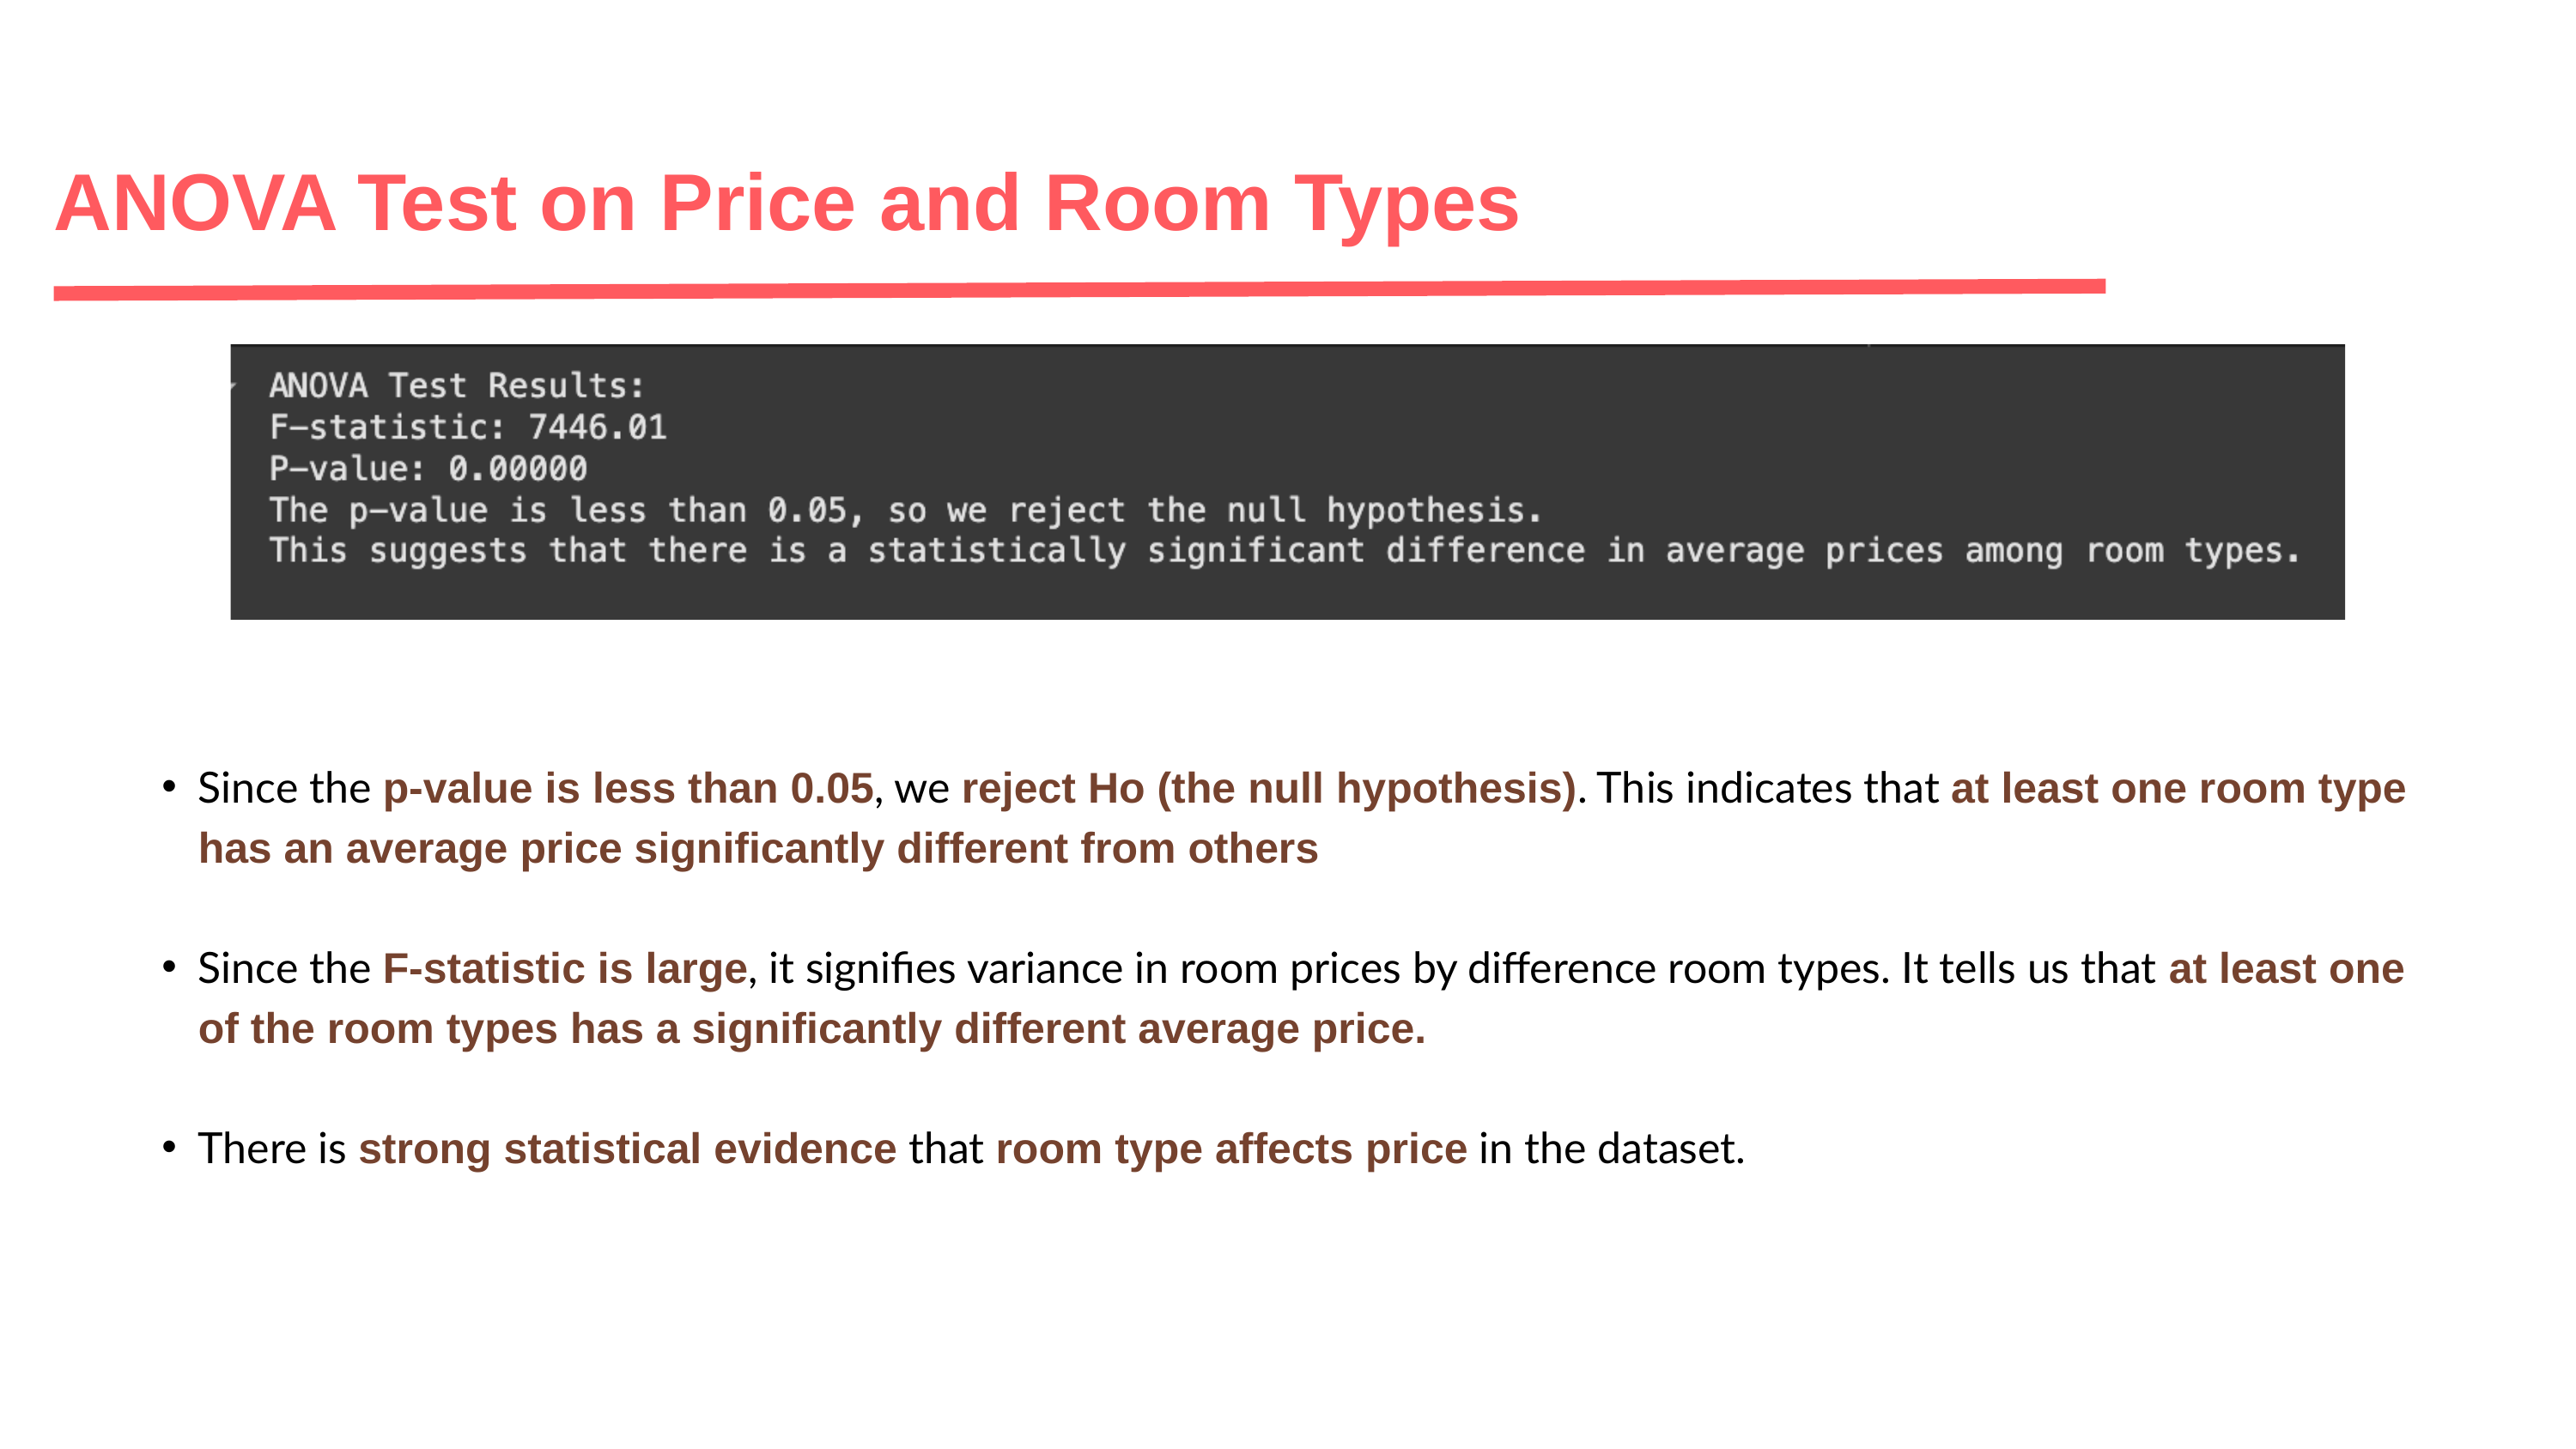

ANOVA Test on Price and Room Types

Since the p-value is less than 0.05, we reject Ho (the null hypothesis). This indicates that at least one room type has an average price significantly different from others

Since the F-statistic is large, it signifies variance in room prices by difference room types. It tells us that at least one of the room types has a significantly different average price.

There is strong statistical evidence that room type affects price in the dataset.